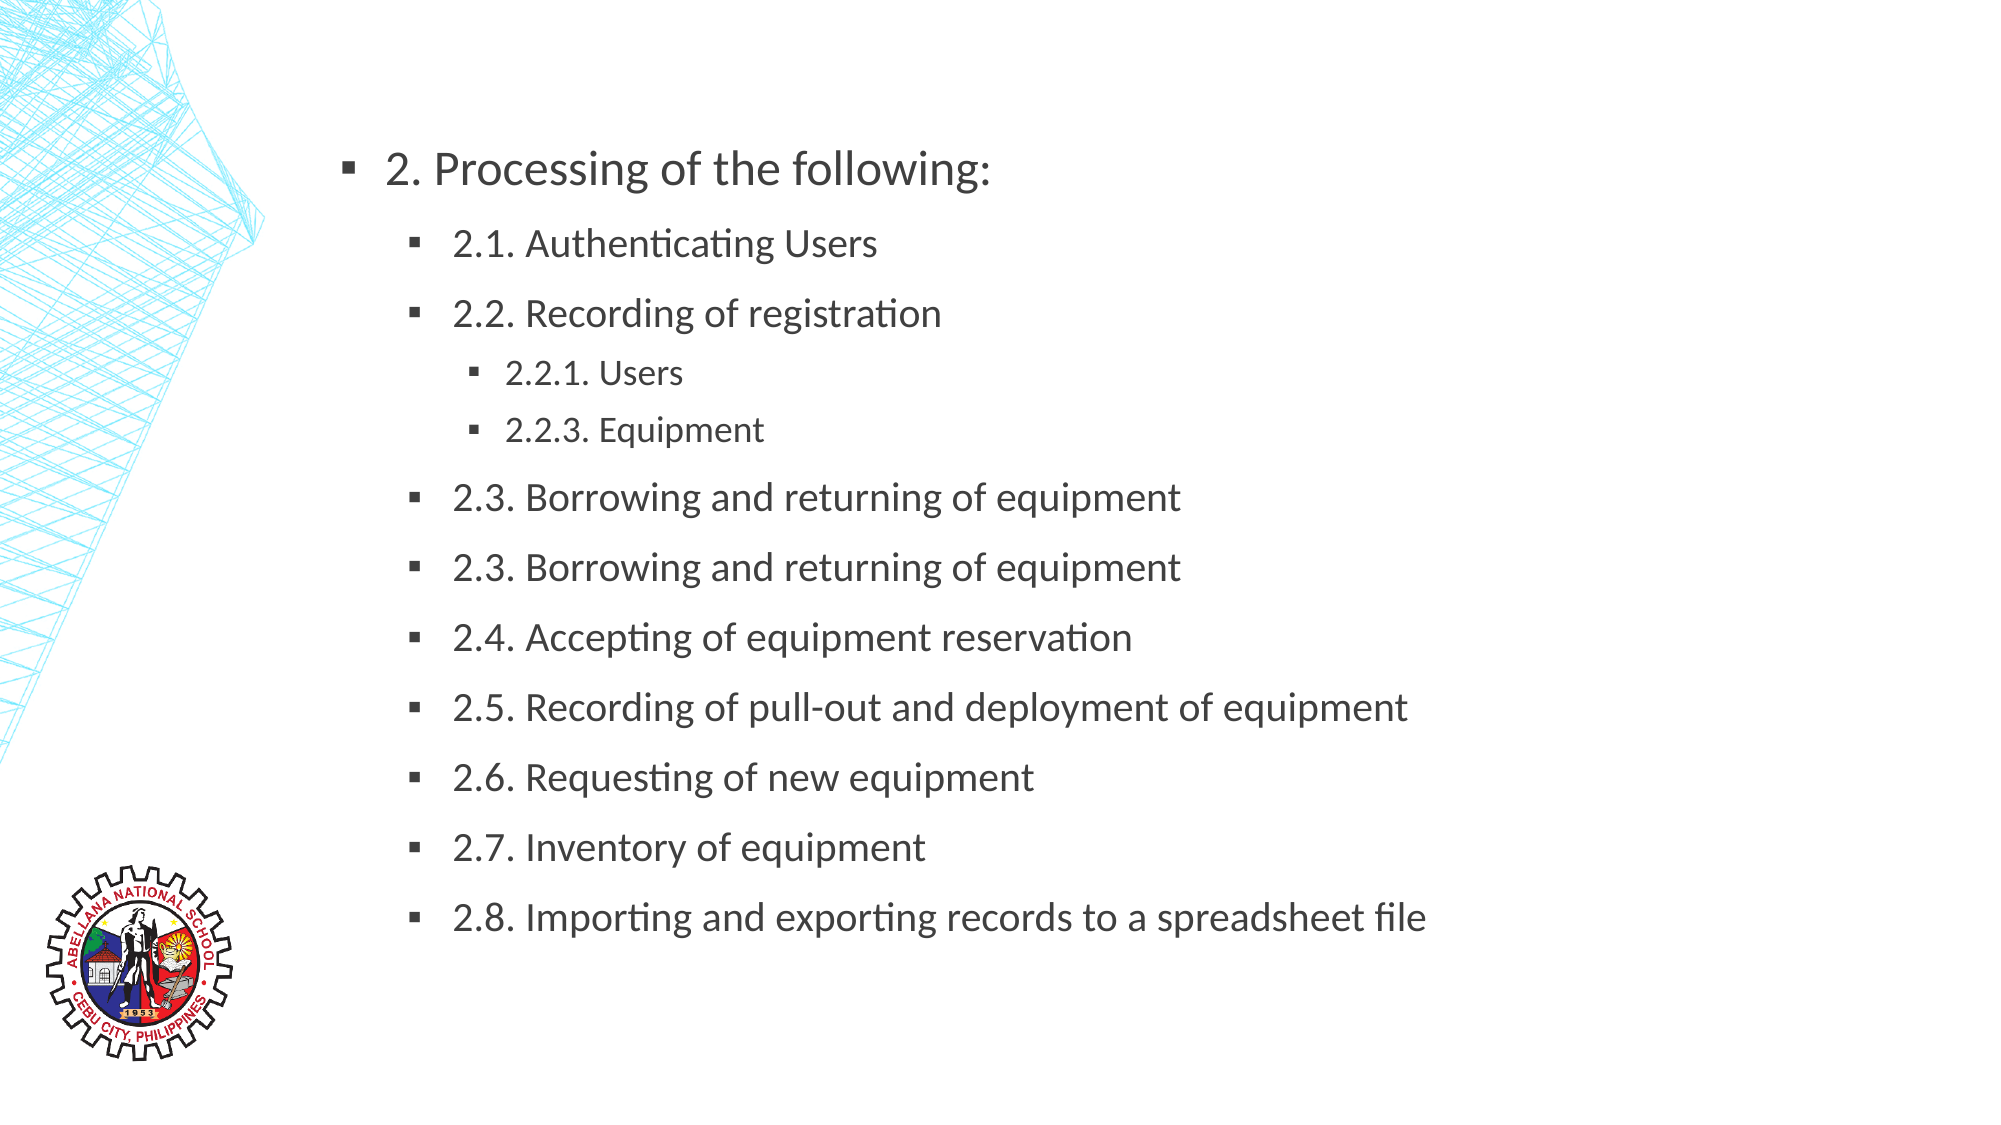

2. Processing of the following:
2.1. Authenticating Users
2.2. Recording of registration
2.2.1. Users
2.2.3. Equipment
2.3. Borrowing and returning of equipment
2.3. Borrowing and returning of equipment
2.4. Accepting of equipment reservation
2.5. Recording of pull-out and deployment of equipment
2.6. Requesting of new equipment
2.7. Inventory of equipment
2.8. Importing and exporting records to a spreadsheet file